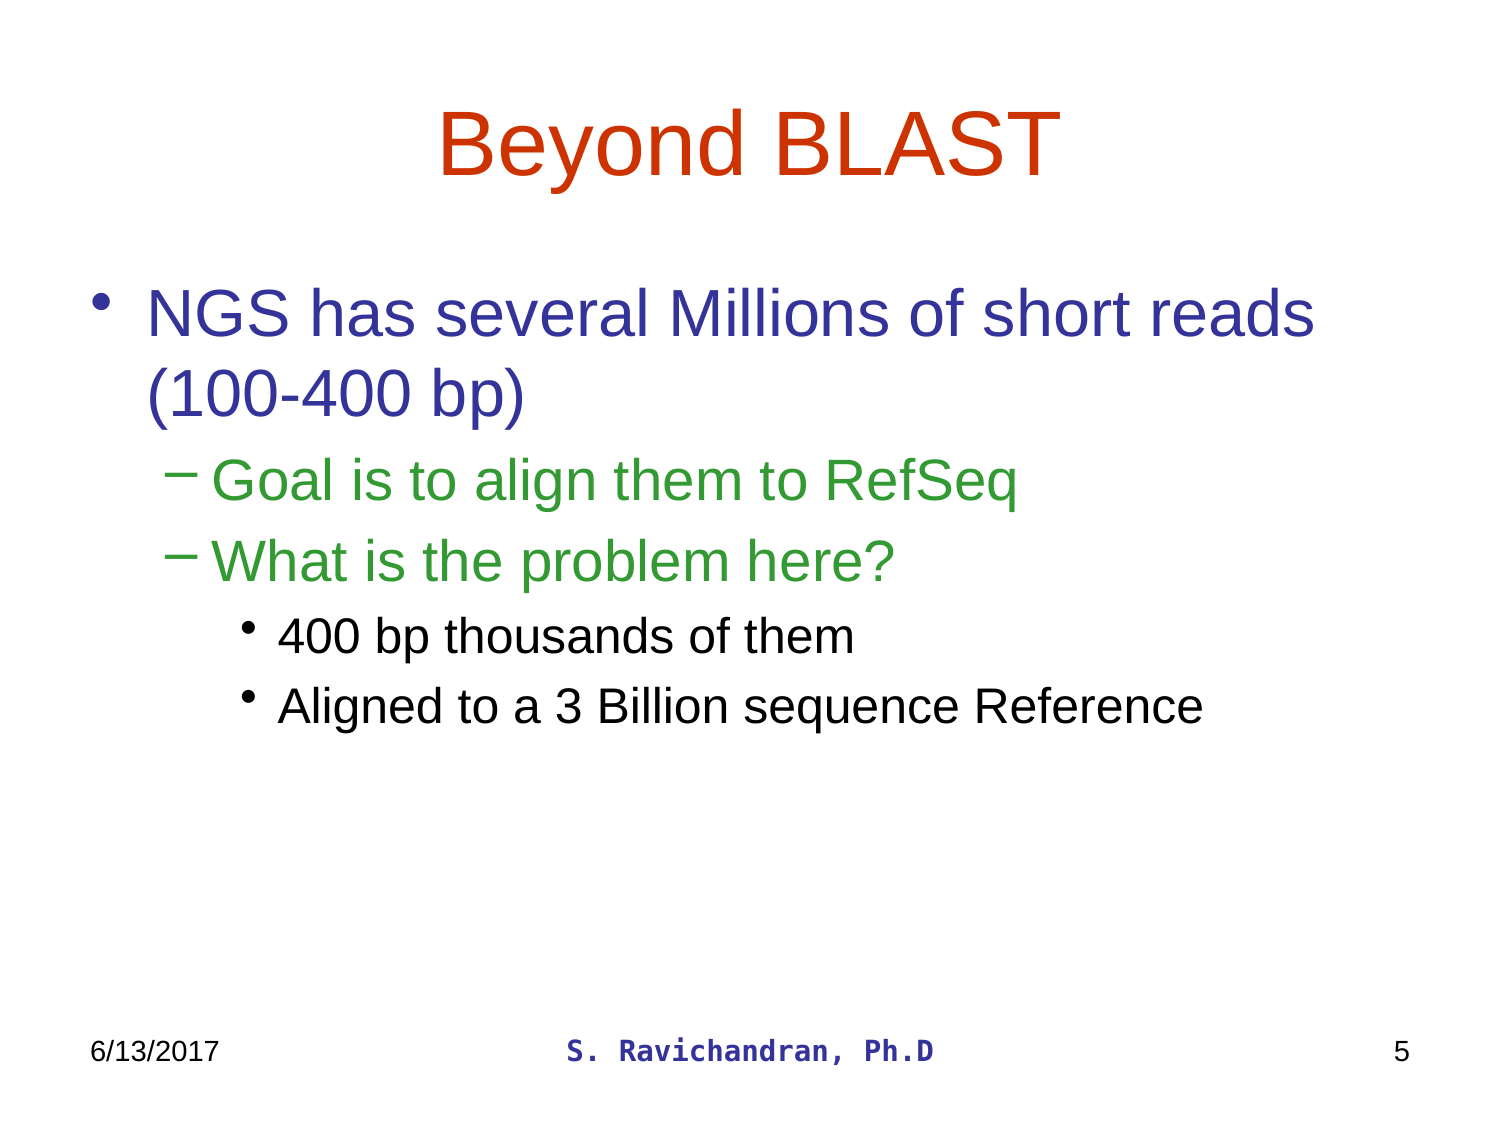

# Beyond BLAST
NGS has several Millions of short reads (100-400 bp)
Goal is to align them to RefSeq
What is the problem here?
400 bp thousands of them
Aligned to a 3 Billion sequence Reference
6/13/2017
S. Ravichandran, Ph.D
5